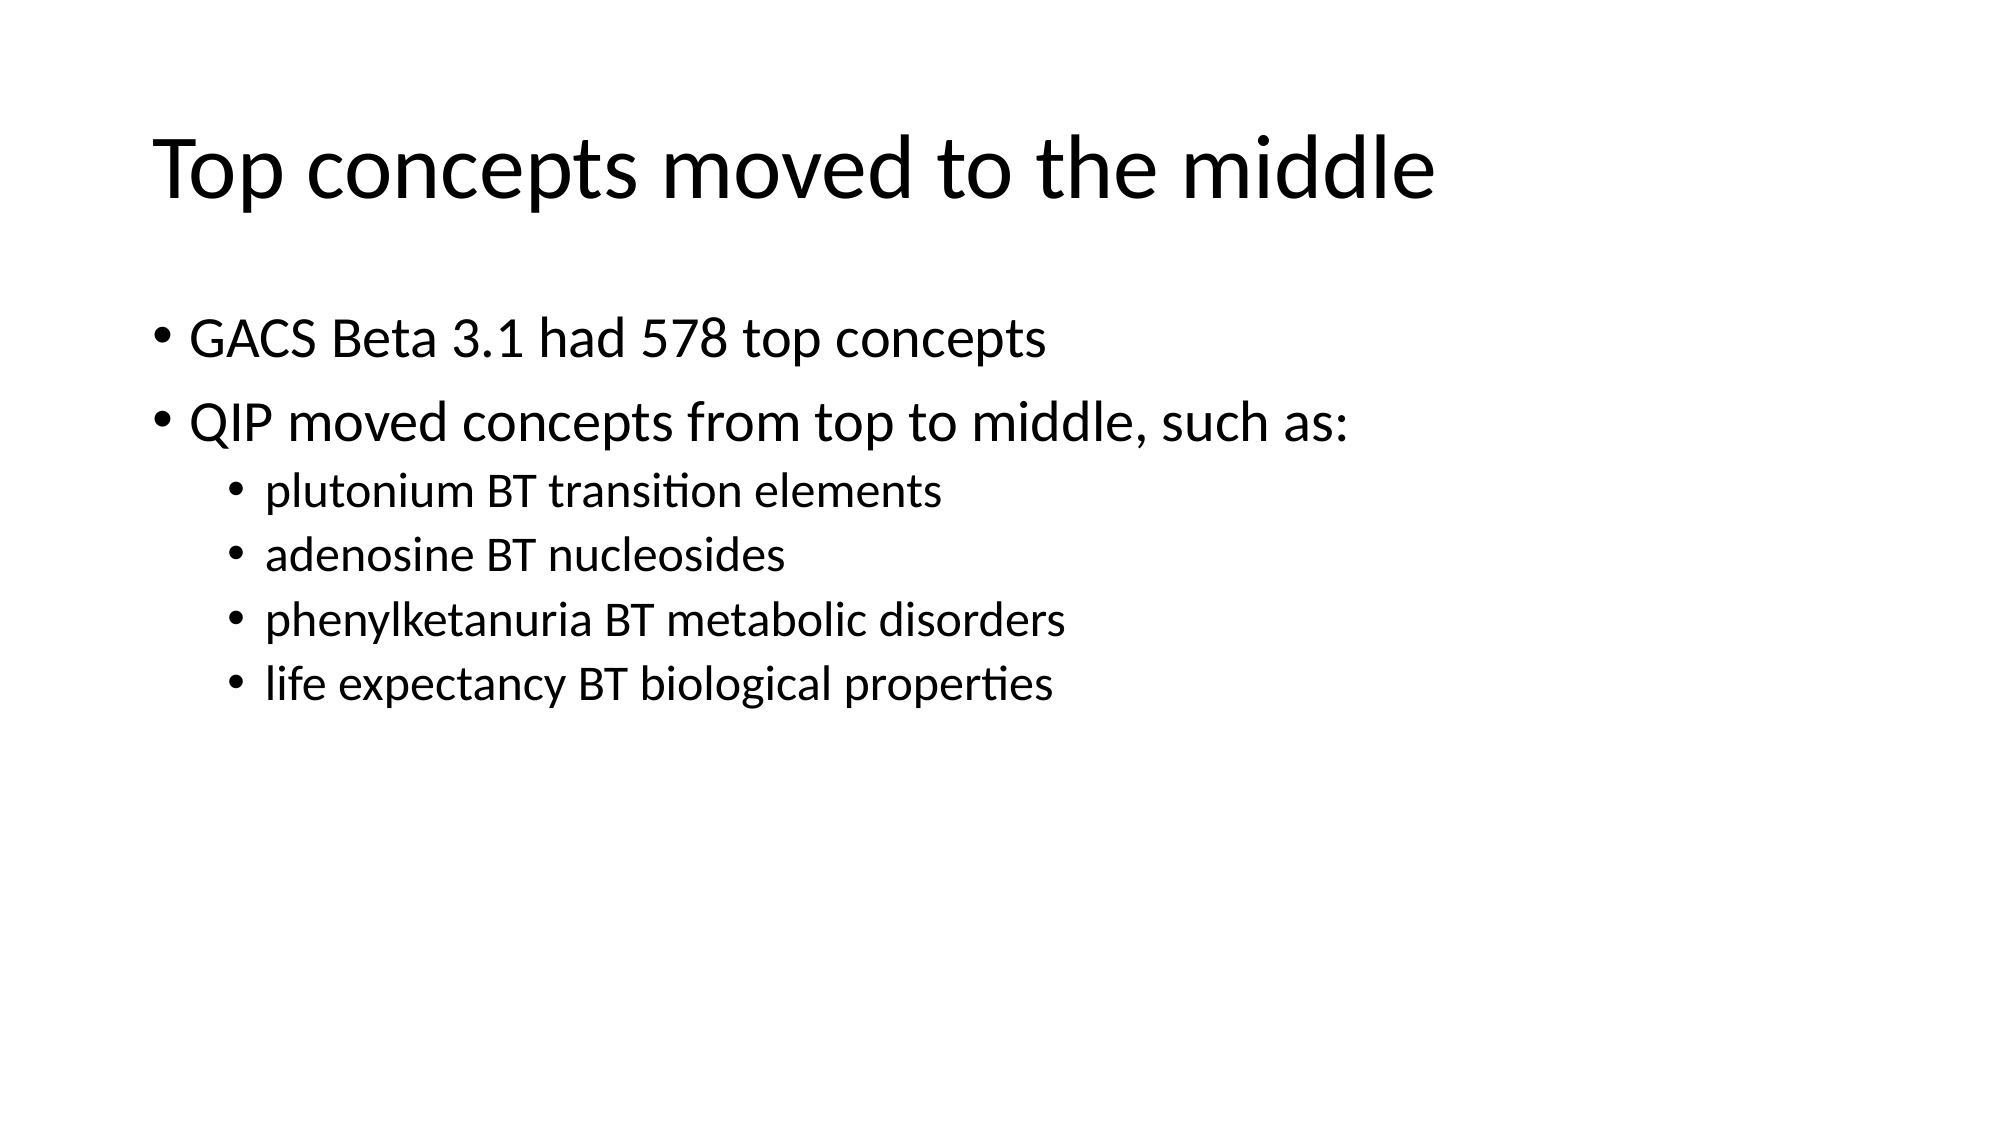

# Top concepts moved to the middle
GACS Beta 3.1 had 578 top concepts
QIP moved concepts from top to middle, such as:
plutonium BT transition elements
adenosine BT nucleosides
phenylketanuria BT metabolic disorders
life expectancy BT biological properties